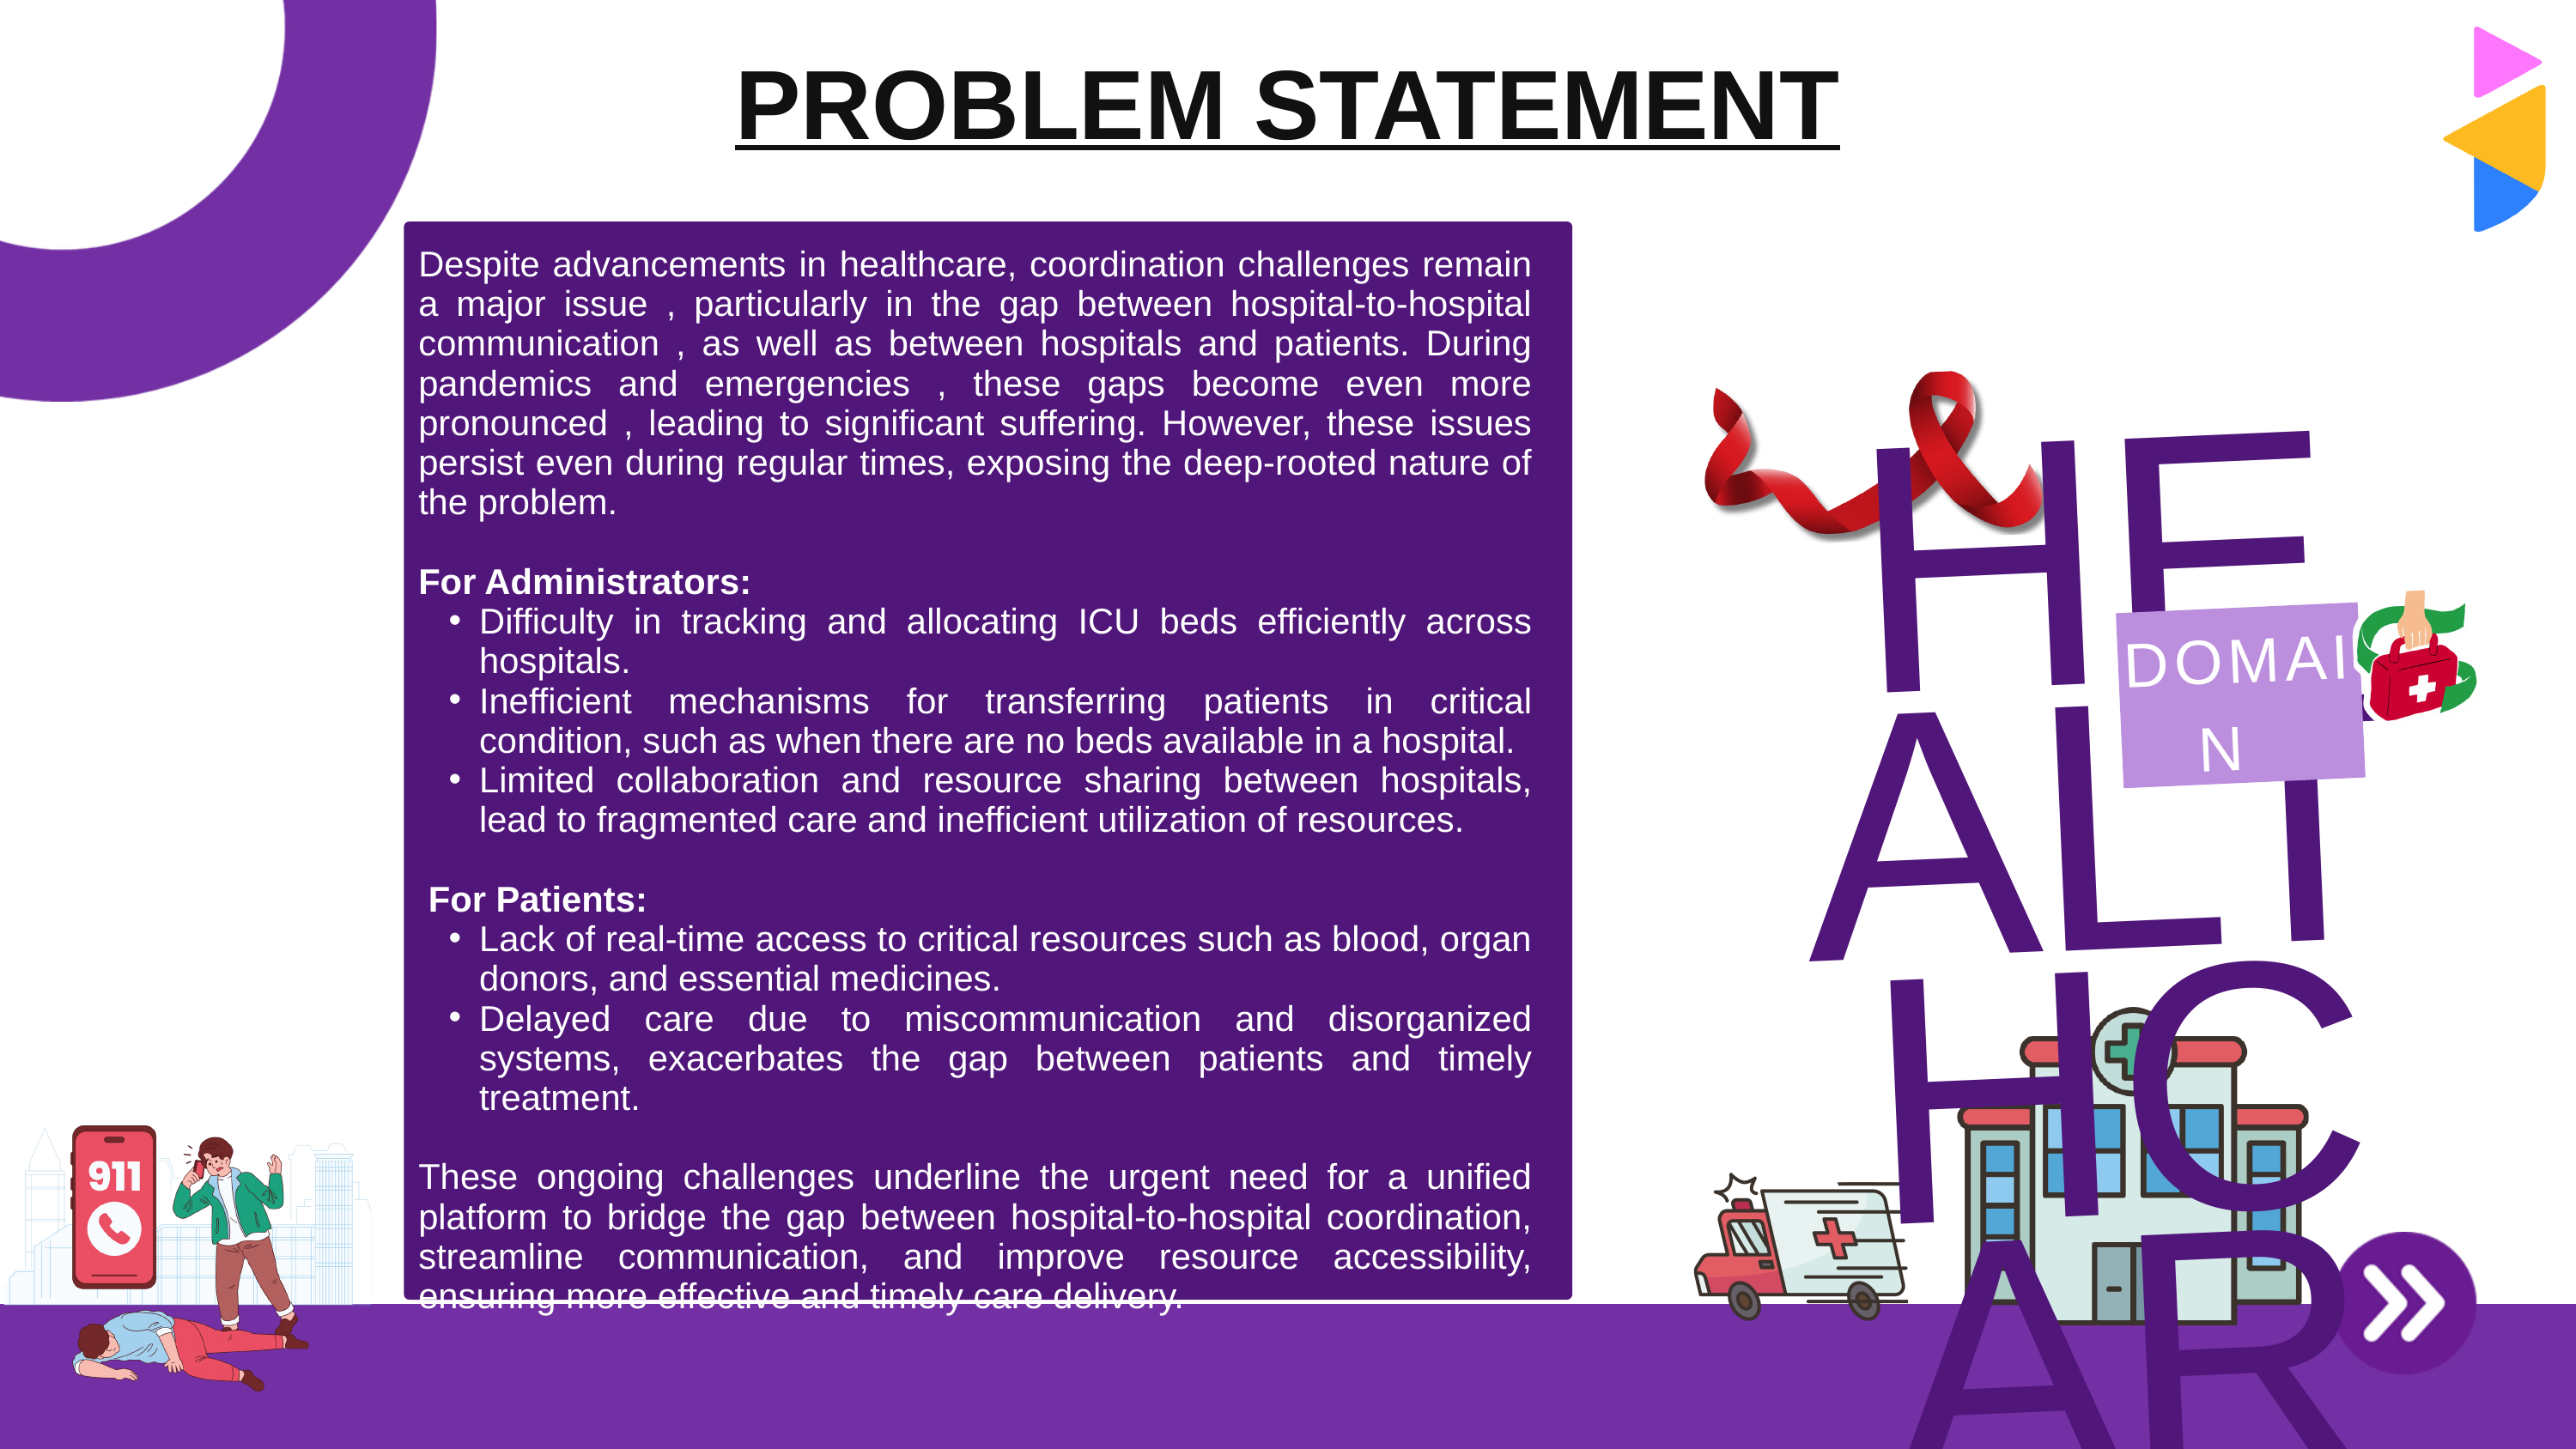

PROBLEM STATEMENT

Despite advancements in healthcare, coordination challenges remain a major issue , particularly in the gap between hospital-to-hospital communication , as well as between hospitals and patients. During pandemics and emergencies , these gaps become even more pronounced , leading to significant suffering. However, these issues persist even during regular times, exposing the deep-rooted nature of the problem.

For Administrators:
Difficulty in tracking and allocating ICU beds efficiently across hospitals.
Inefficient mechanisms for transferring patients in critical condition, such as when there are no beds available in a hospital.
Limited collaboration and resource sharing between hospitals, lead to fragmented care and inefficient utilization of resources.

 For Patients:
Lack of real-time access to critical resources such as blood, organ donors, and essential medicines.
Delayed care due to miscommunication and disorganized systems, exacerbates the gap between patients and timely treatment.

These ongoing challenges underline the urgent need for a unified platform to bridge the gap between hospital-to-hospital coordination, streamline communication, and improve resource accessibility, ensuring more effective and timely care delivery.

HEALTHCARE

DOMAIN